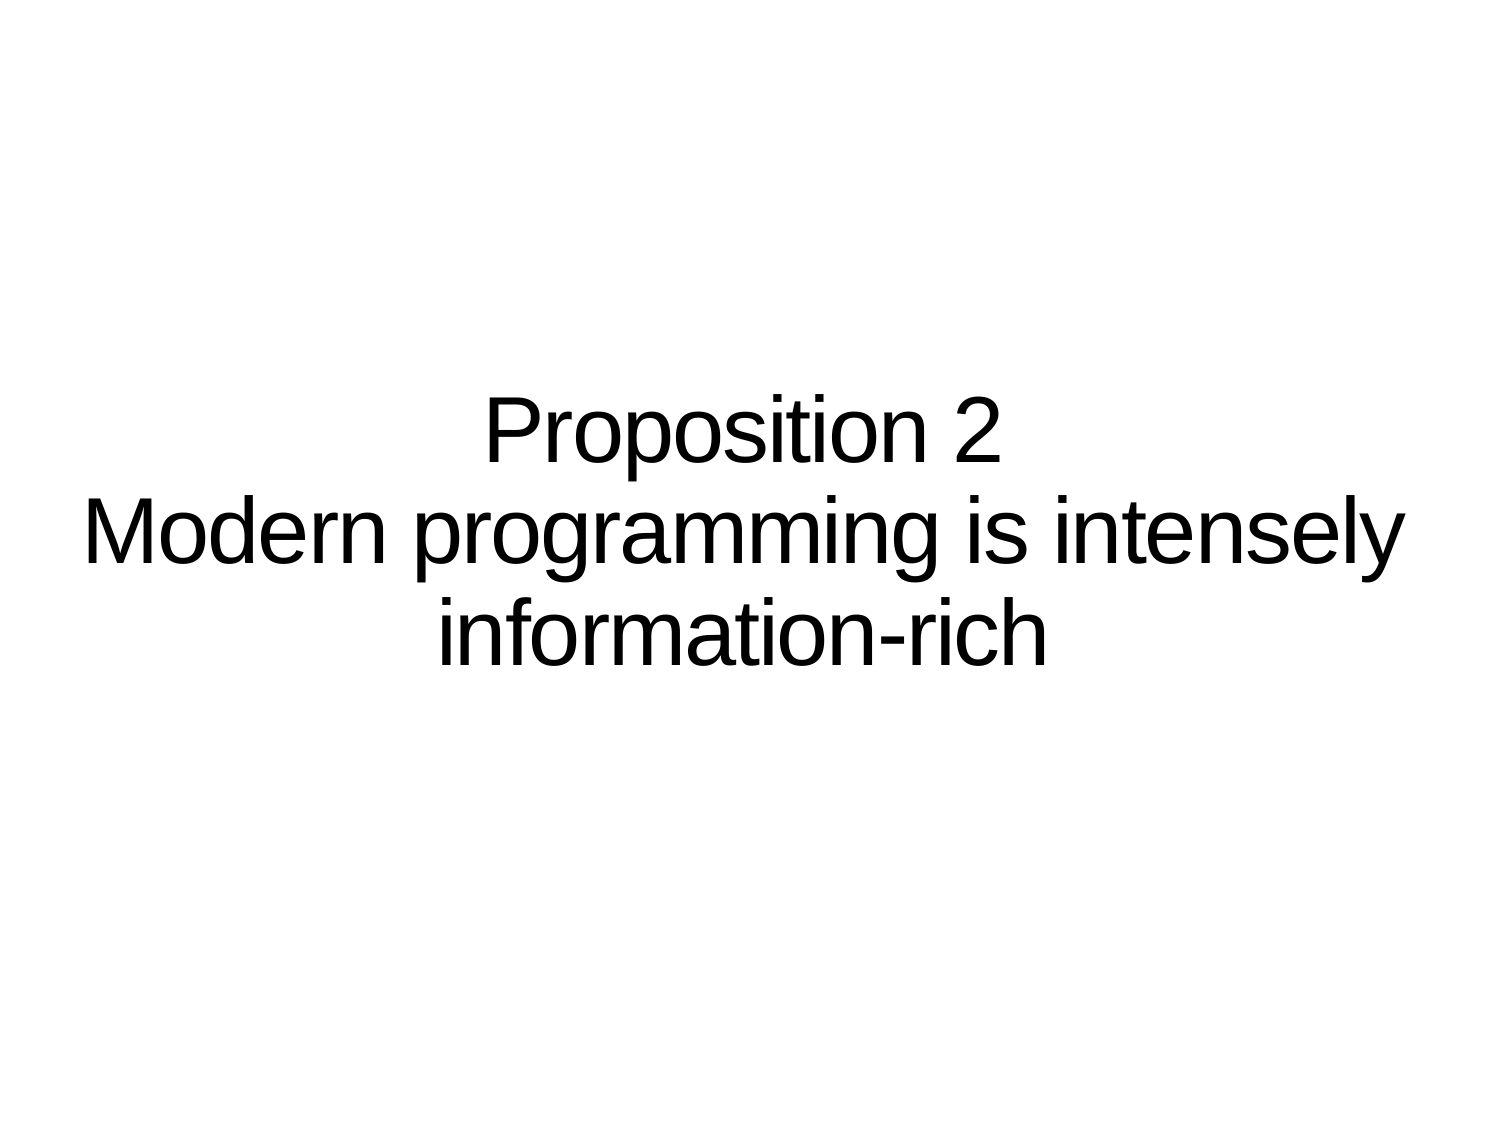

# Proposition 2 Modern programming is intensely information-rich